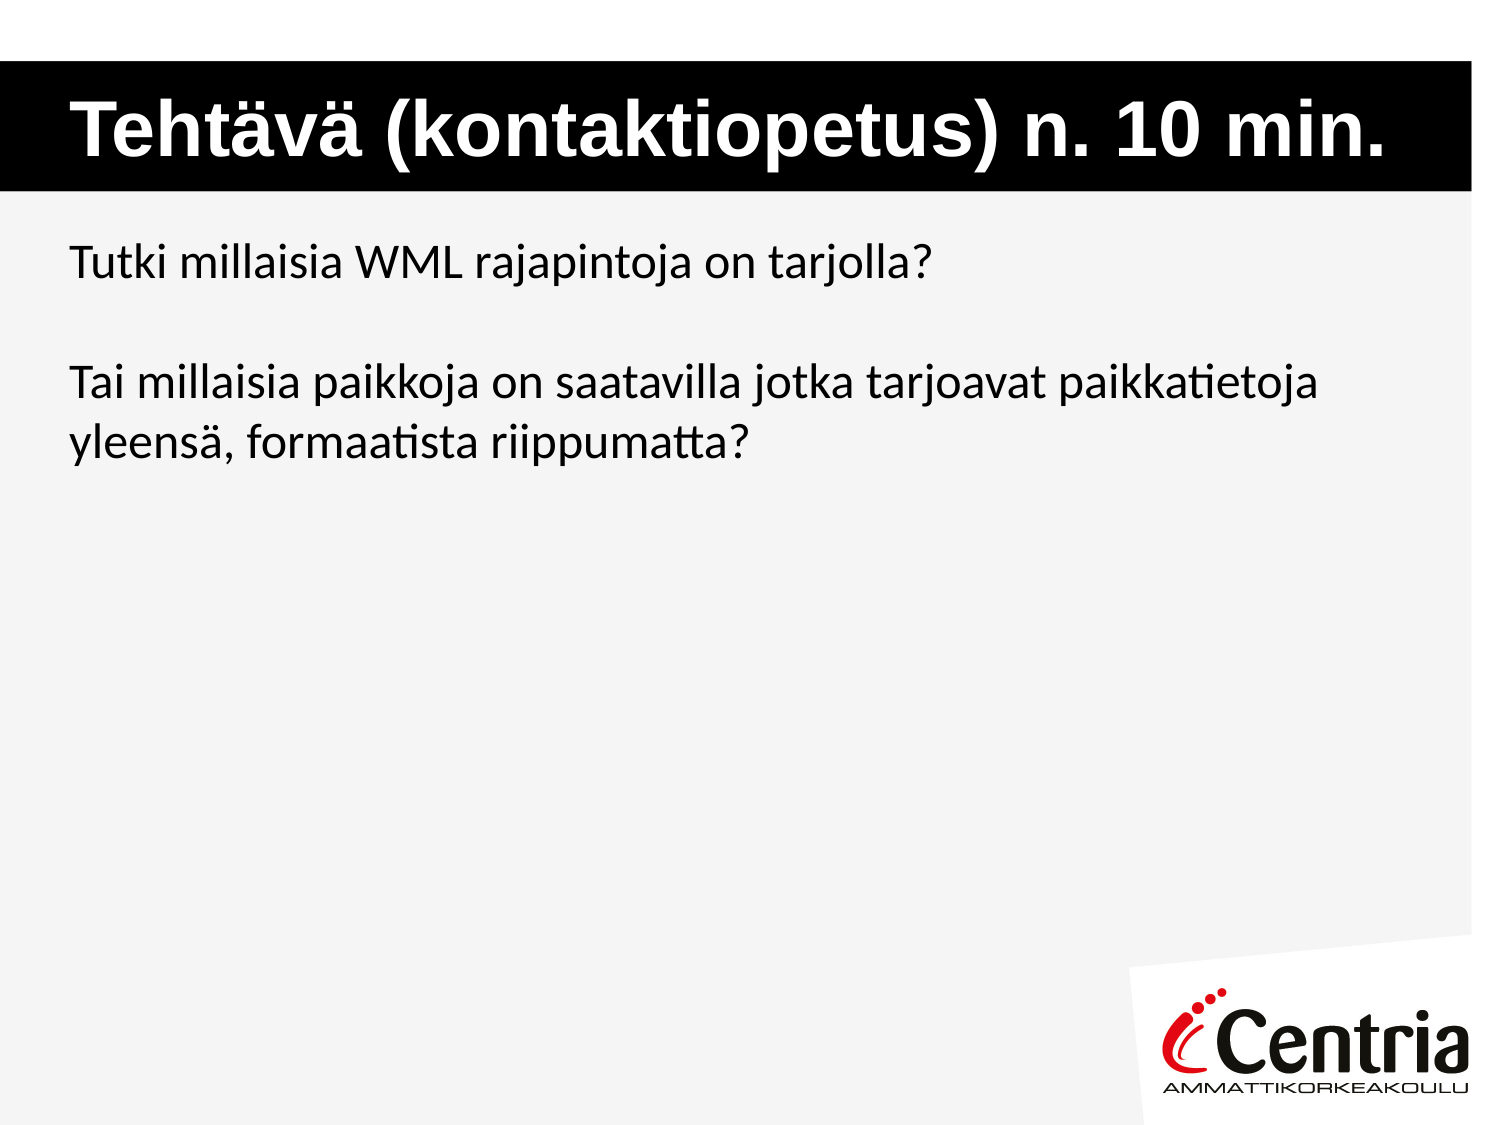

# Tehtävä (kontaktiopetus) n. 10 min.
Tutki millaisia WML rajapintoja on tarjolla?

Tai millaisia paikkoja on saatavilla jotka tarjoavat paikkatietoja yleensä, formaatista riippumatta?